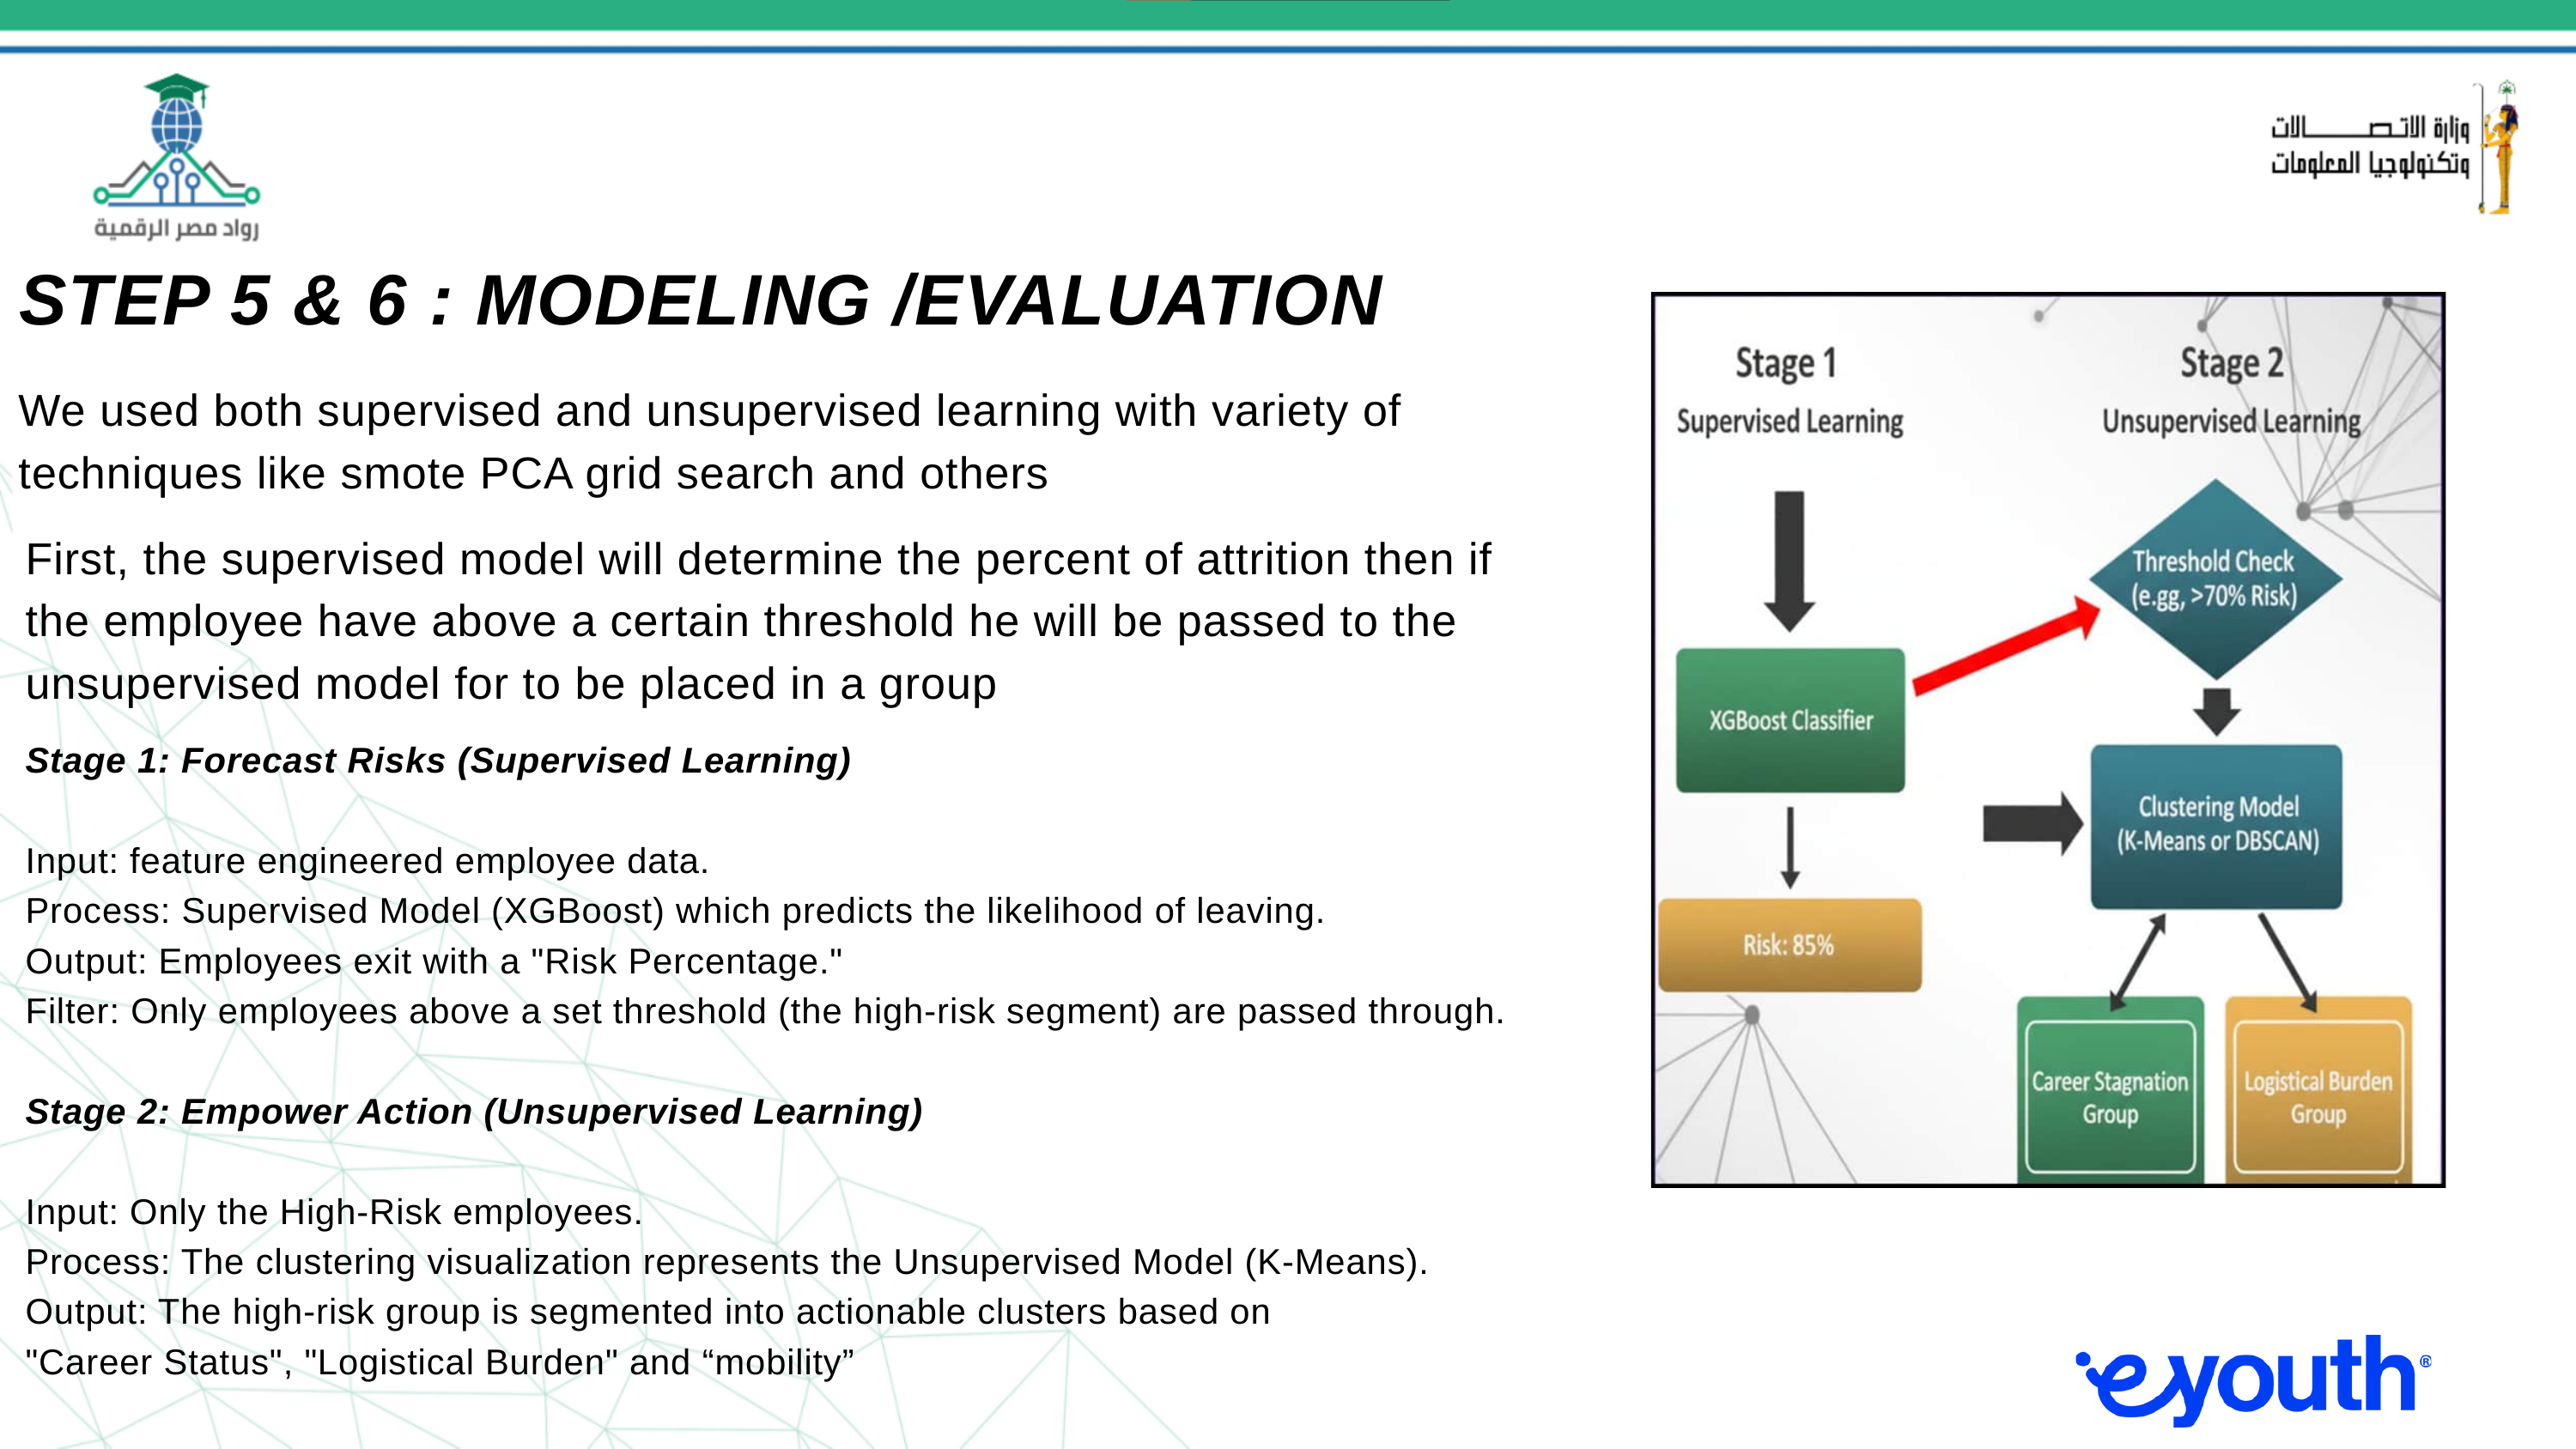

STEP 5 & 6 : MODELING /EVALUATION

We used both supervised and unsupervised learning with variety of techniques like smote PCA grid search and others
First, the supervised model will determine the percent of attrition then if the employee have above a certain threshold he will be passed to the unsupervised model for to be placed in a group
Stage 1: Forecast Risks (Supervised Learning)

Input: feature engineered employee data.
Process: Supervised Model (XGBoost) which predicts the likelihood of leaving.
Output: Employees exit with a "Risk Percentage."
Filter: Only employees above a set threshold (the high-risk segment) are passed through.

Stage 2: Empower Action (Unsupervised Learning)

Input: Only the High-Risk employees.
Process: The clustering visualization represents the Unsupervised Model (K-Means).
Output: The high-risk group is segmented into actionable clusters based on
"Career Status", "Logistical Burden" and “mobility”